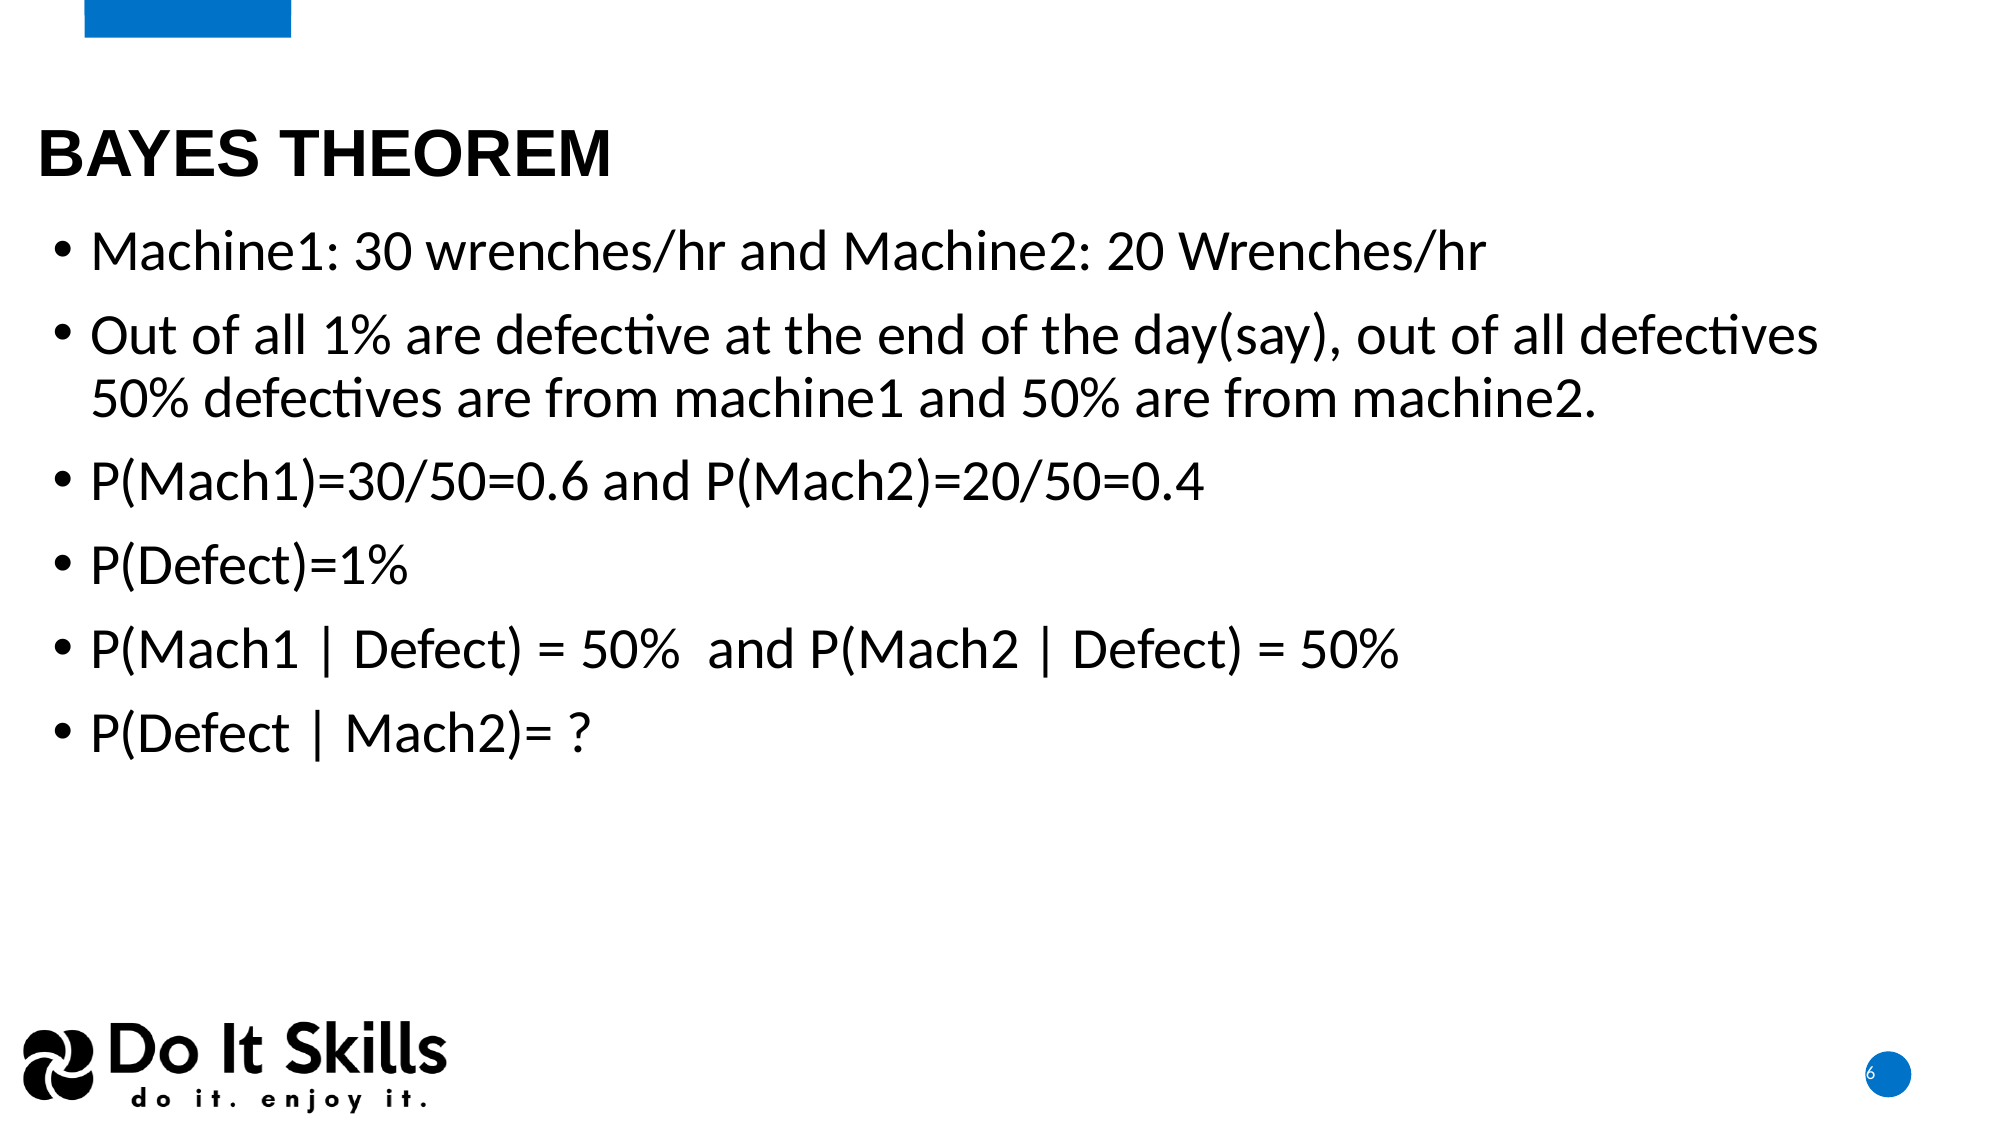

# Bayes theorem
Machine1: 30 wrenches/hr and Machine2: 20 Wrenches/hr
Out of all 1% are defective at the end of the day(say), out of all defectives 50% defectives are from machine1 and 50% are from machine2.
P(Mach1)=30/50=0.6 and P(Mach2)=20/50=0.4
P(Defect)=1%
P(Mach1 | Defect) = 50%  and P(Mach2 | Defect) = 50%
P(Defect | Mach2)= ?

36